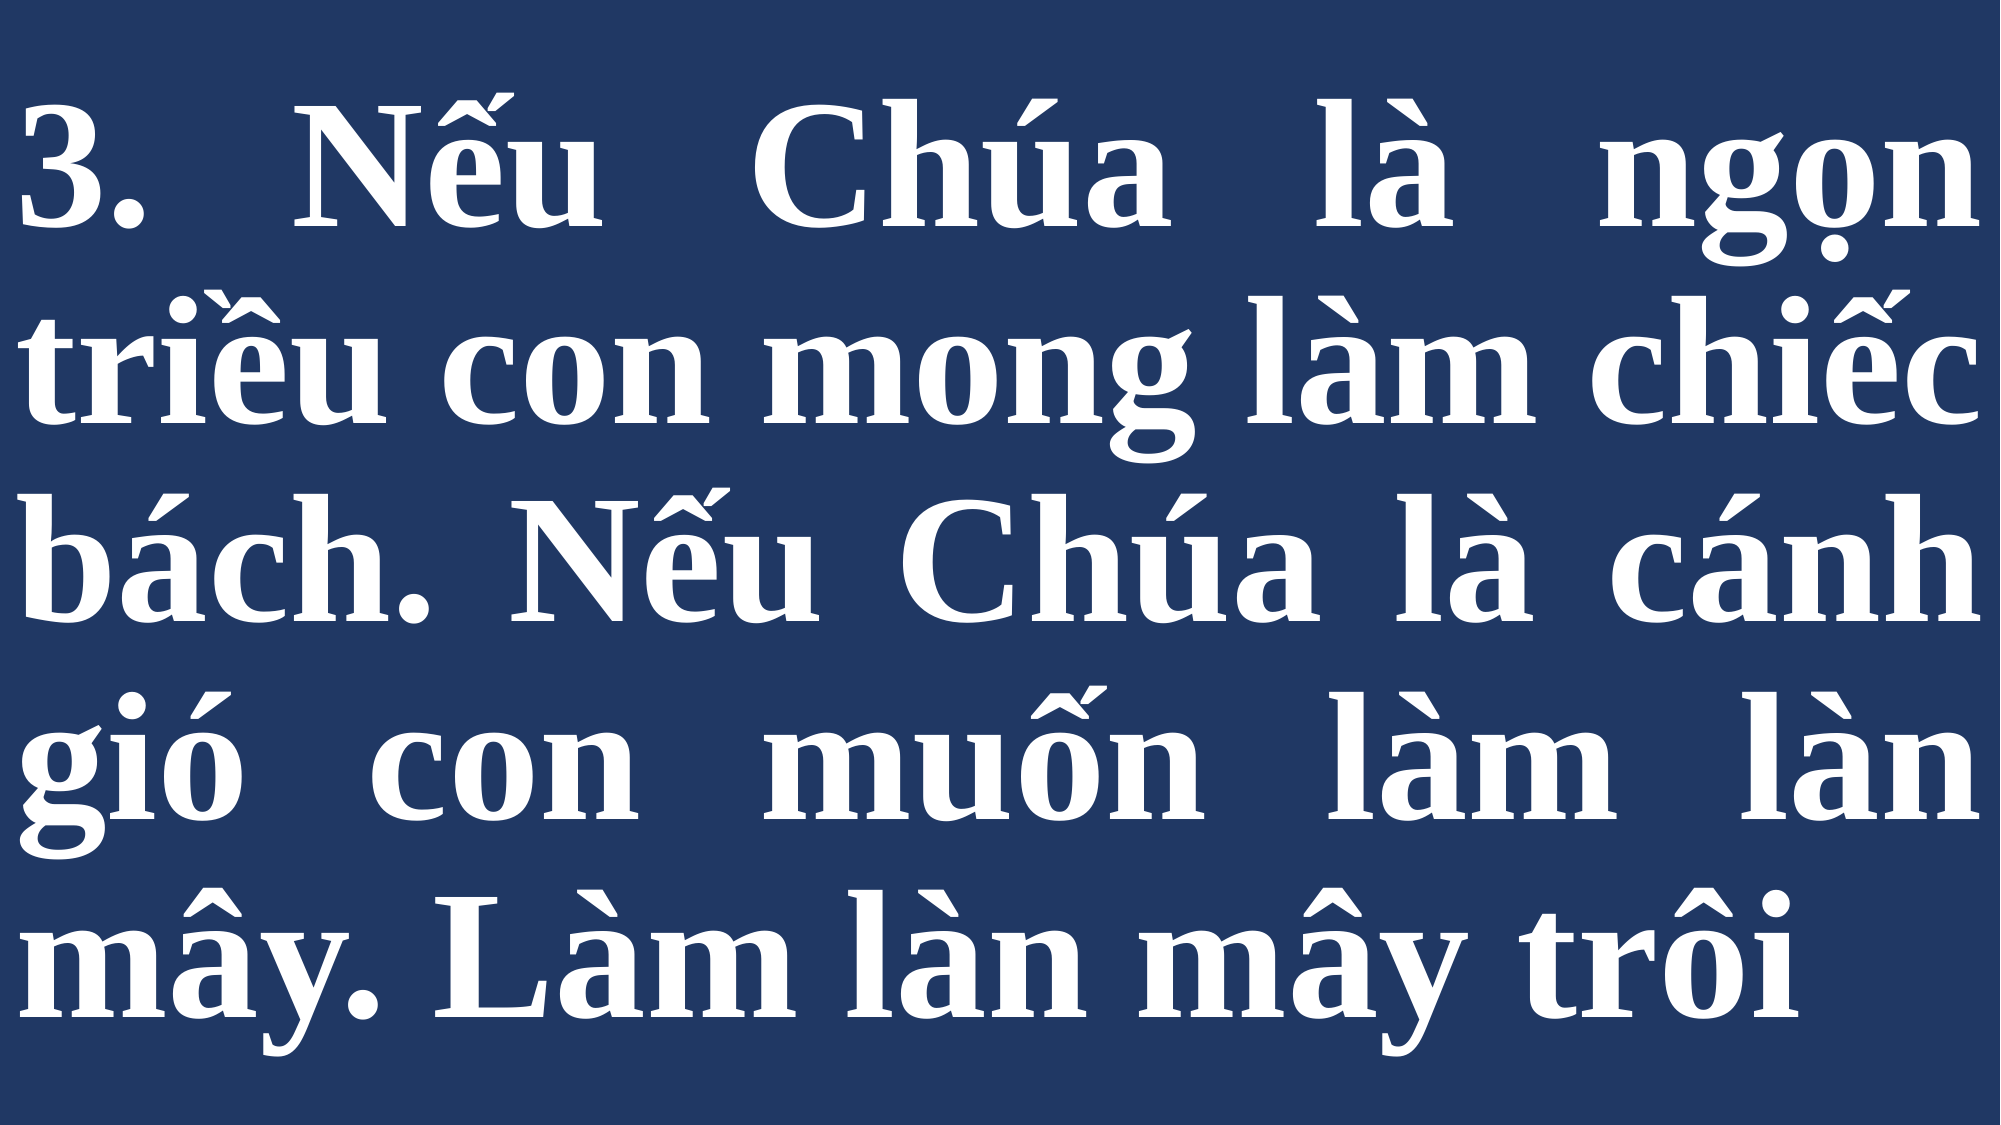

# 3. Nếu Chúa là ngọn triều con mong làm chiếc bách. Nếu Chúa là cánh gió con muốn làm làn mây. Làm làn mây trôi